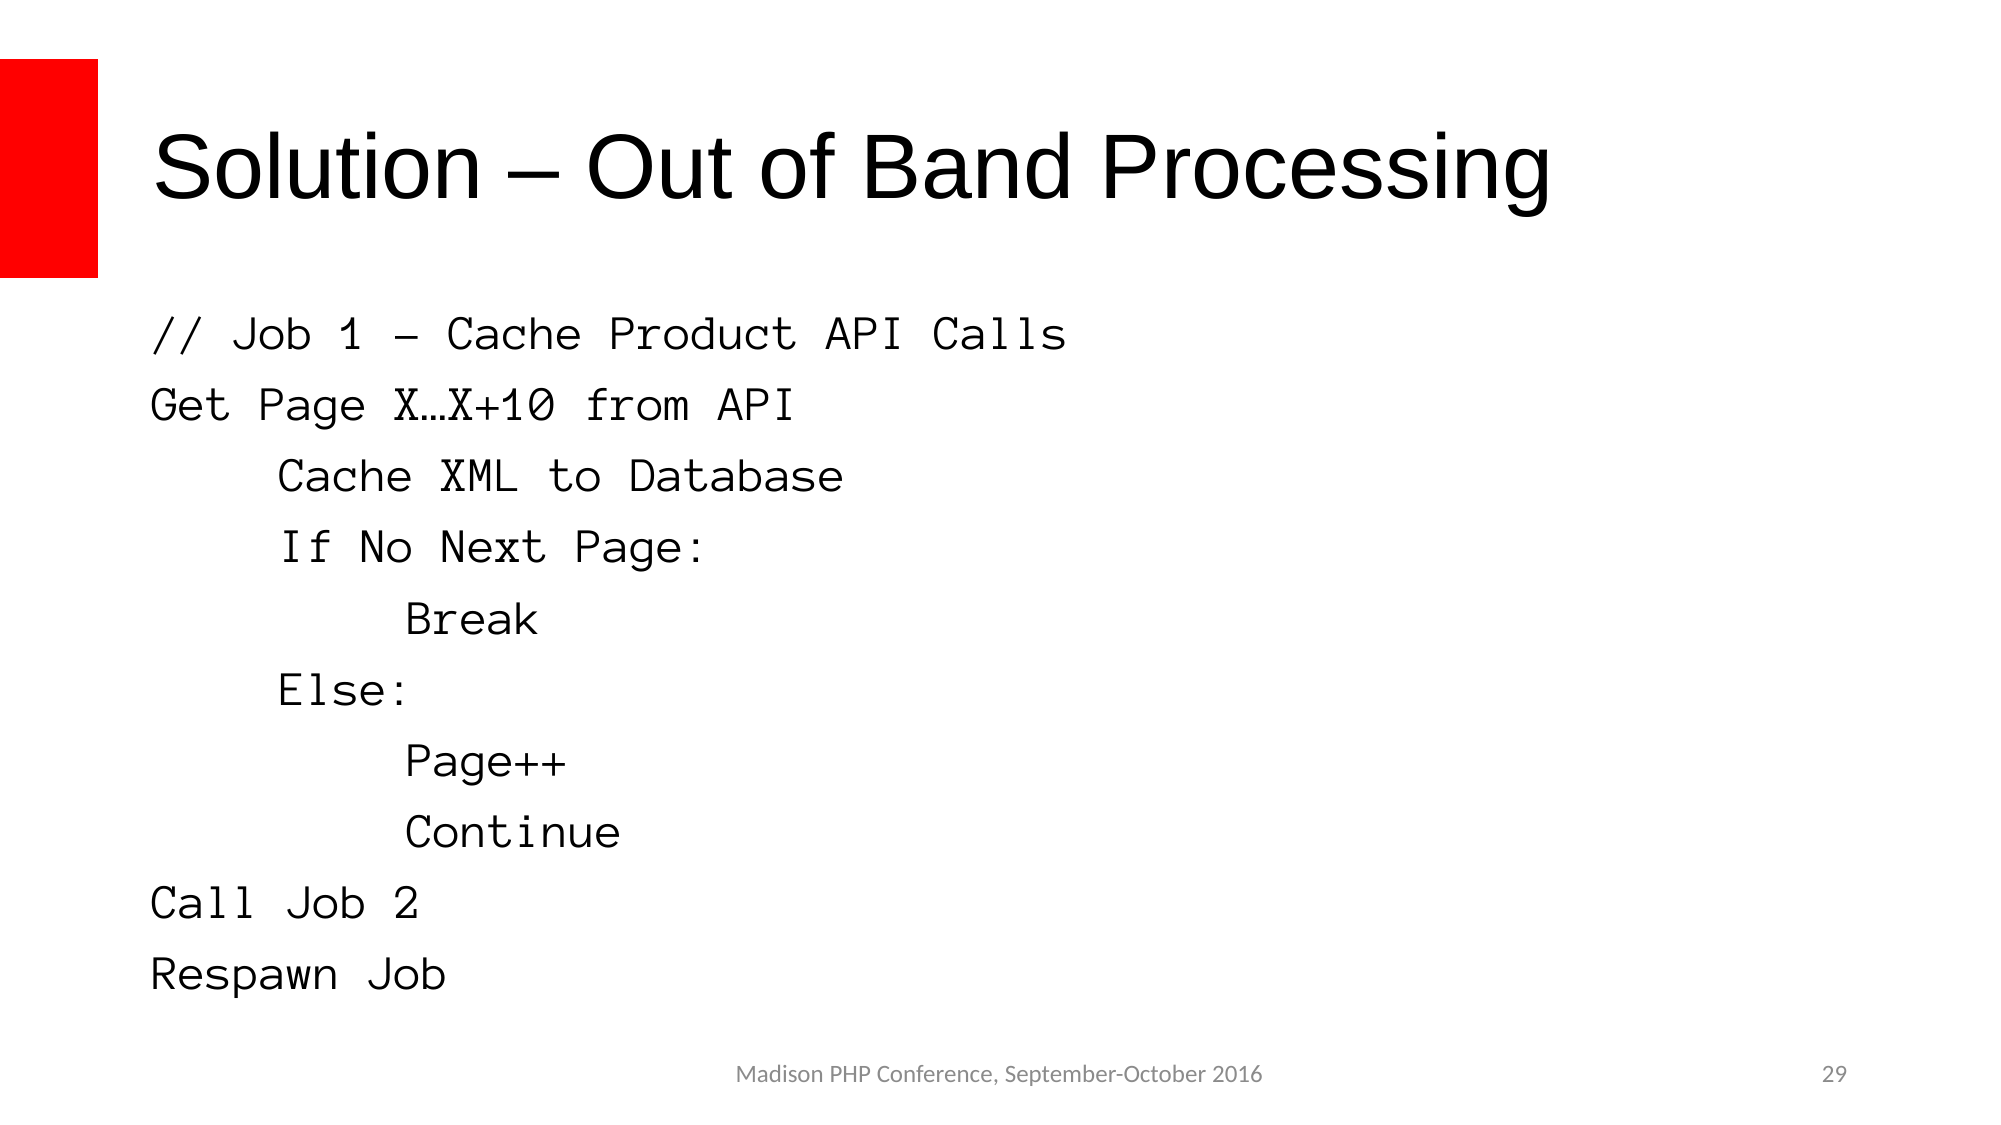

# Solution – Out of Band Processing
// Job 1 - Cache Product API Calls
Get Page X…X+10 from API
	Cache XML to Database
	If No Next Page:
		Break
	Else:
		Page++
		Continue
Call Job 2
Respawn Job
Madison PHP Conference, September-October 2016
29